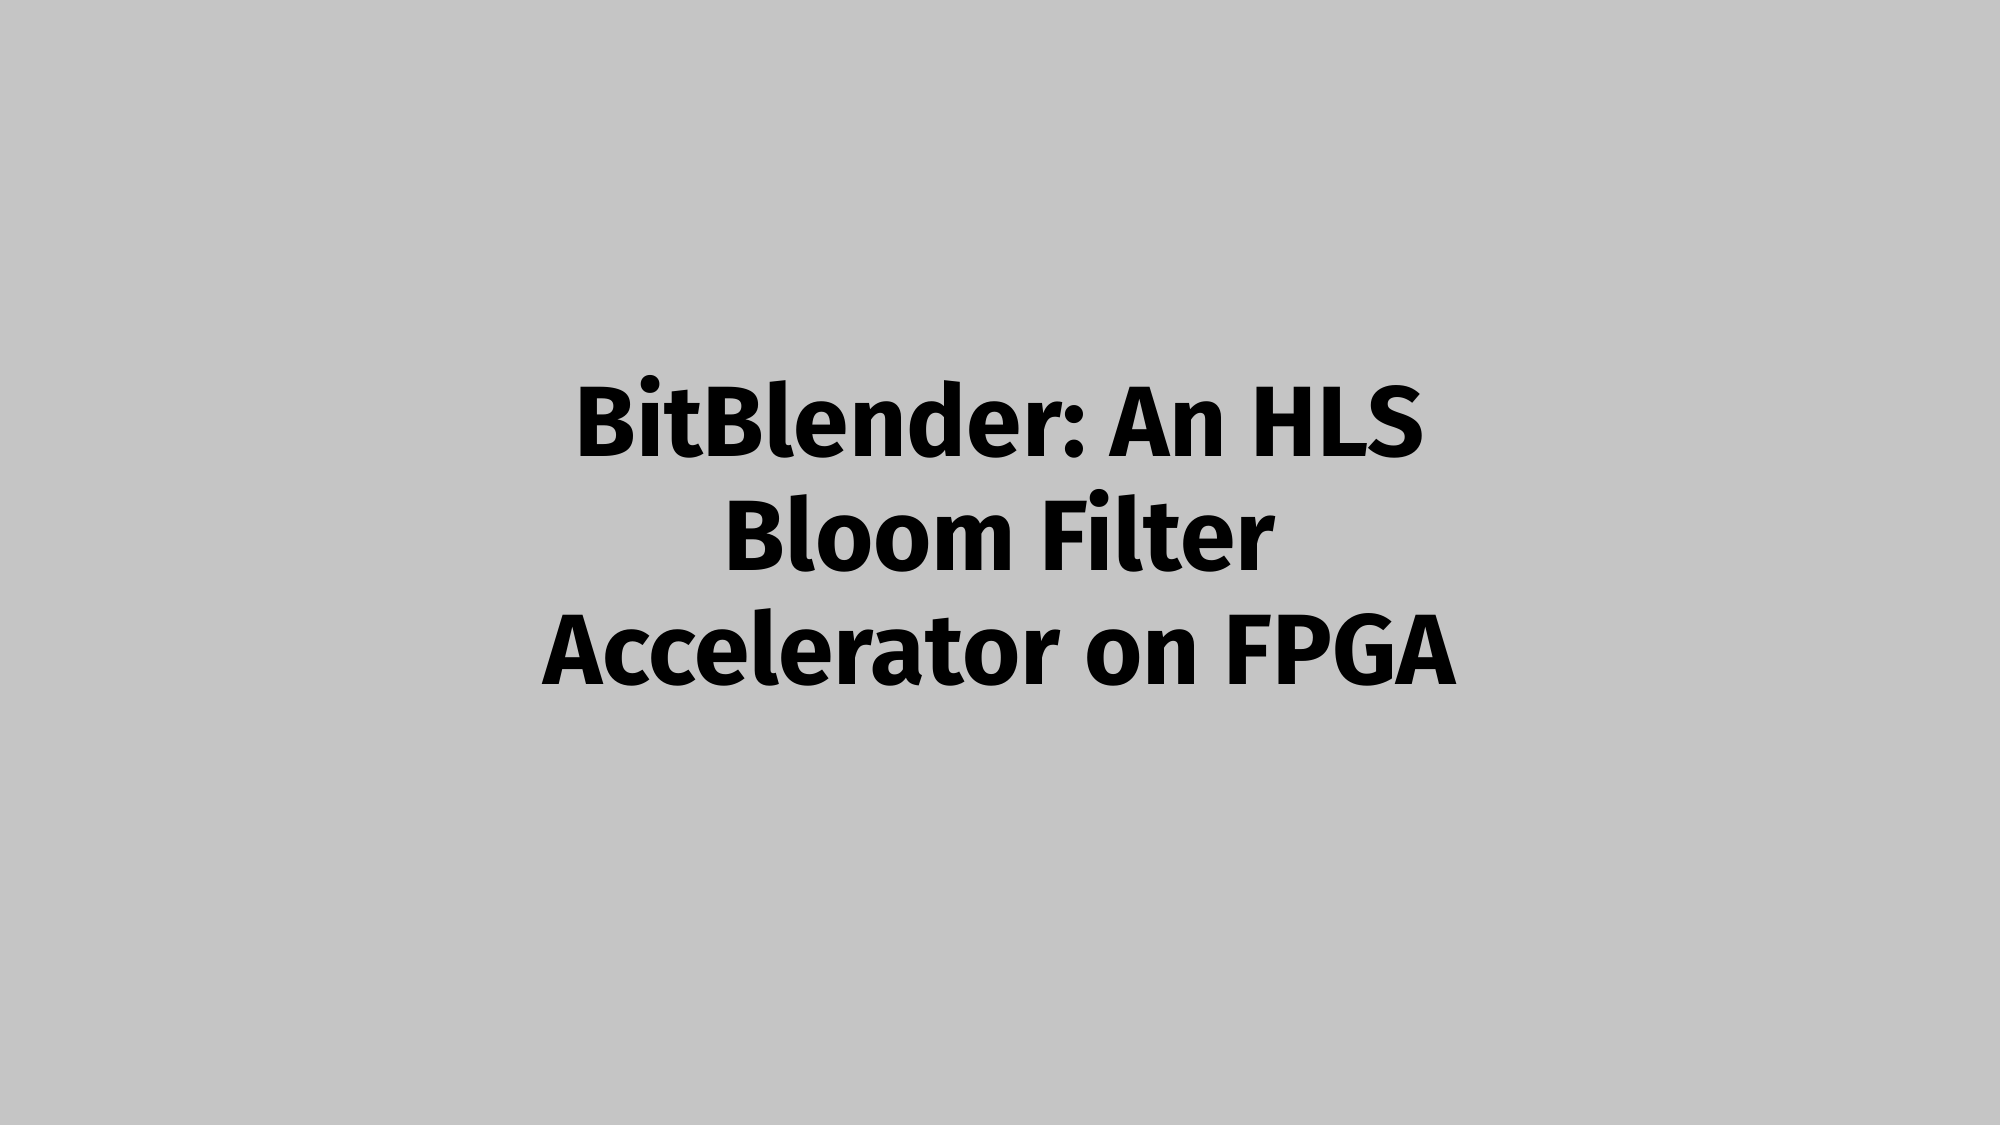

BitBlender: An HLS Bloom Filter Accelerator on FPGA